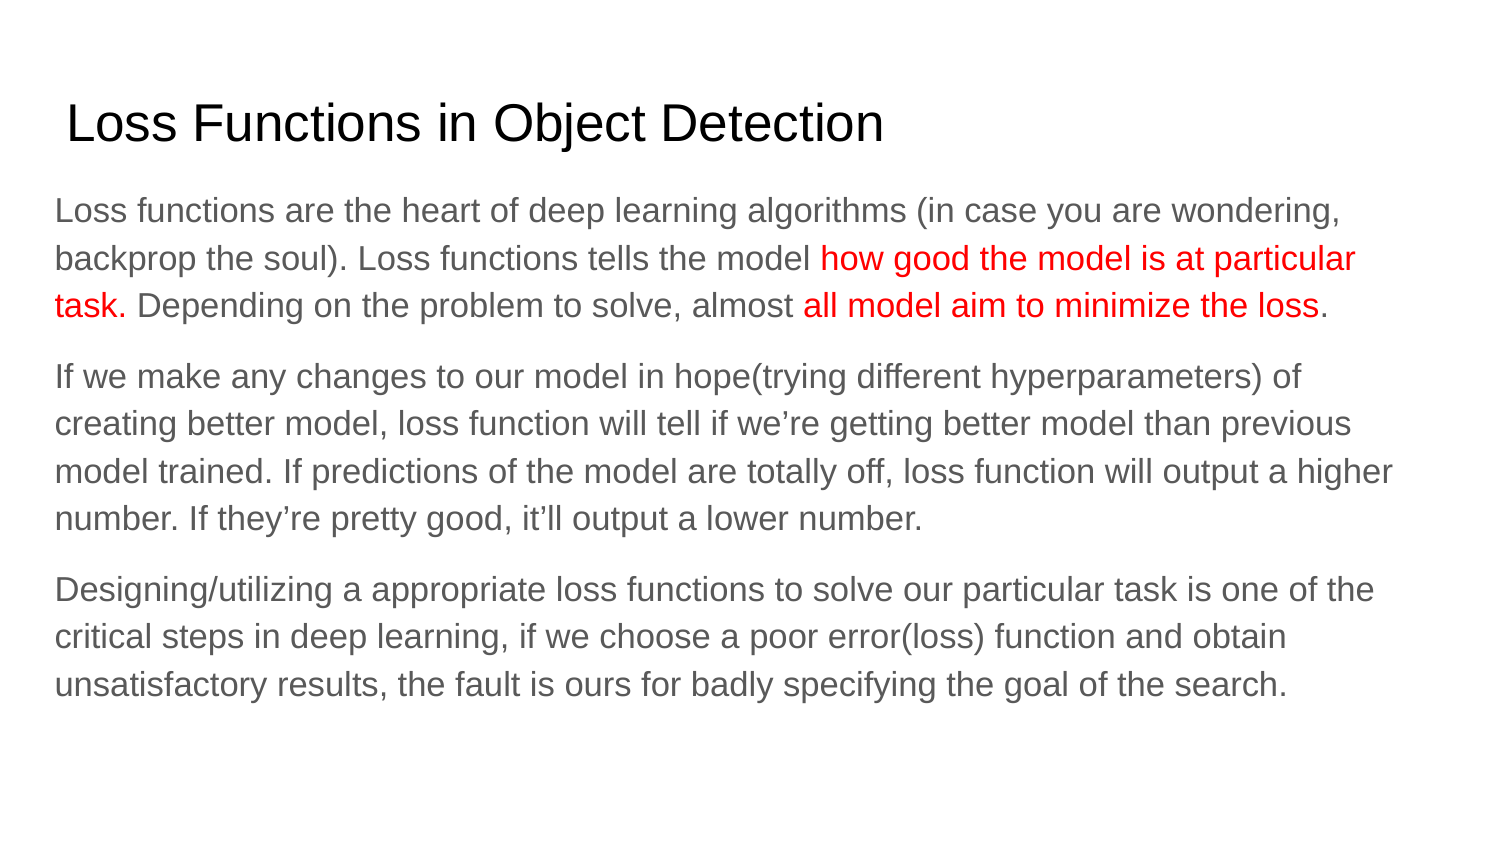

# Loss Functions in Object Detection
Loss functions are the heart of deep learning algorithms (in case you are wondering, backprop the soul). Loss functions tells the model how good the model is at particular task. Depending on the problem to solve, almost all model aim to minimize the loss.
If we make any changes to our model in hope(trying different hyperparameters) of creating better model, loss function will tell if we’re getting better model than previous model trained. If predictions of the model are totally off, loss function will output a higher number. If they’re pretty good, it’ll output a lower number.
Designing/utilizing a appropriate loss functions to solve our particular task is one of the critical steps in deep learning, if we choose a poor error(loss) function and obtain unsatisfactory results, the fault is ours for badly specifying the goal of the search.